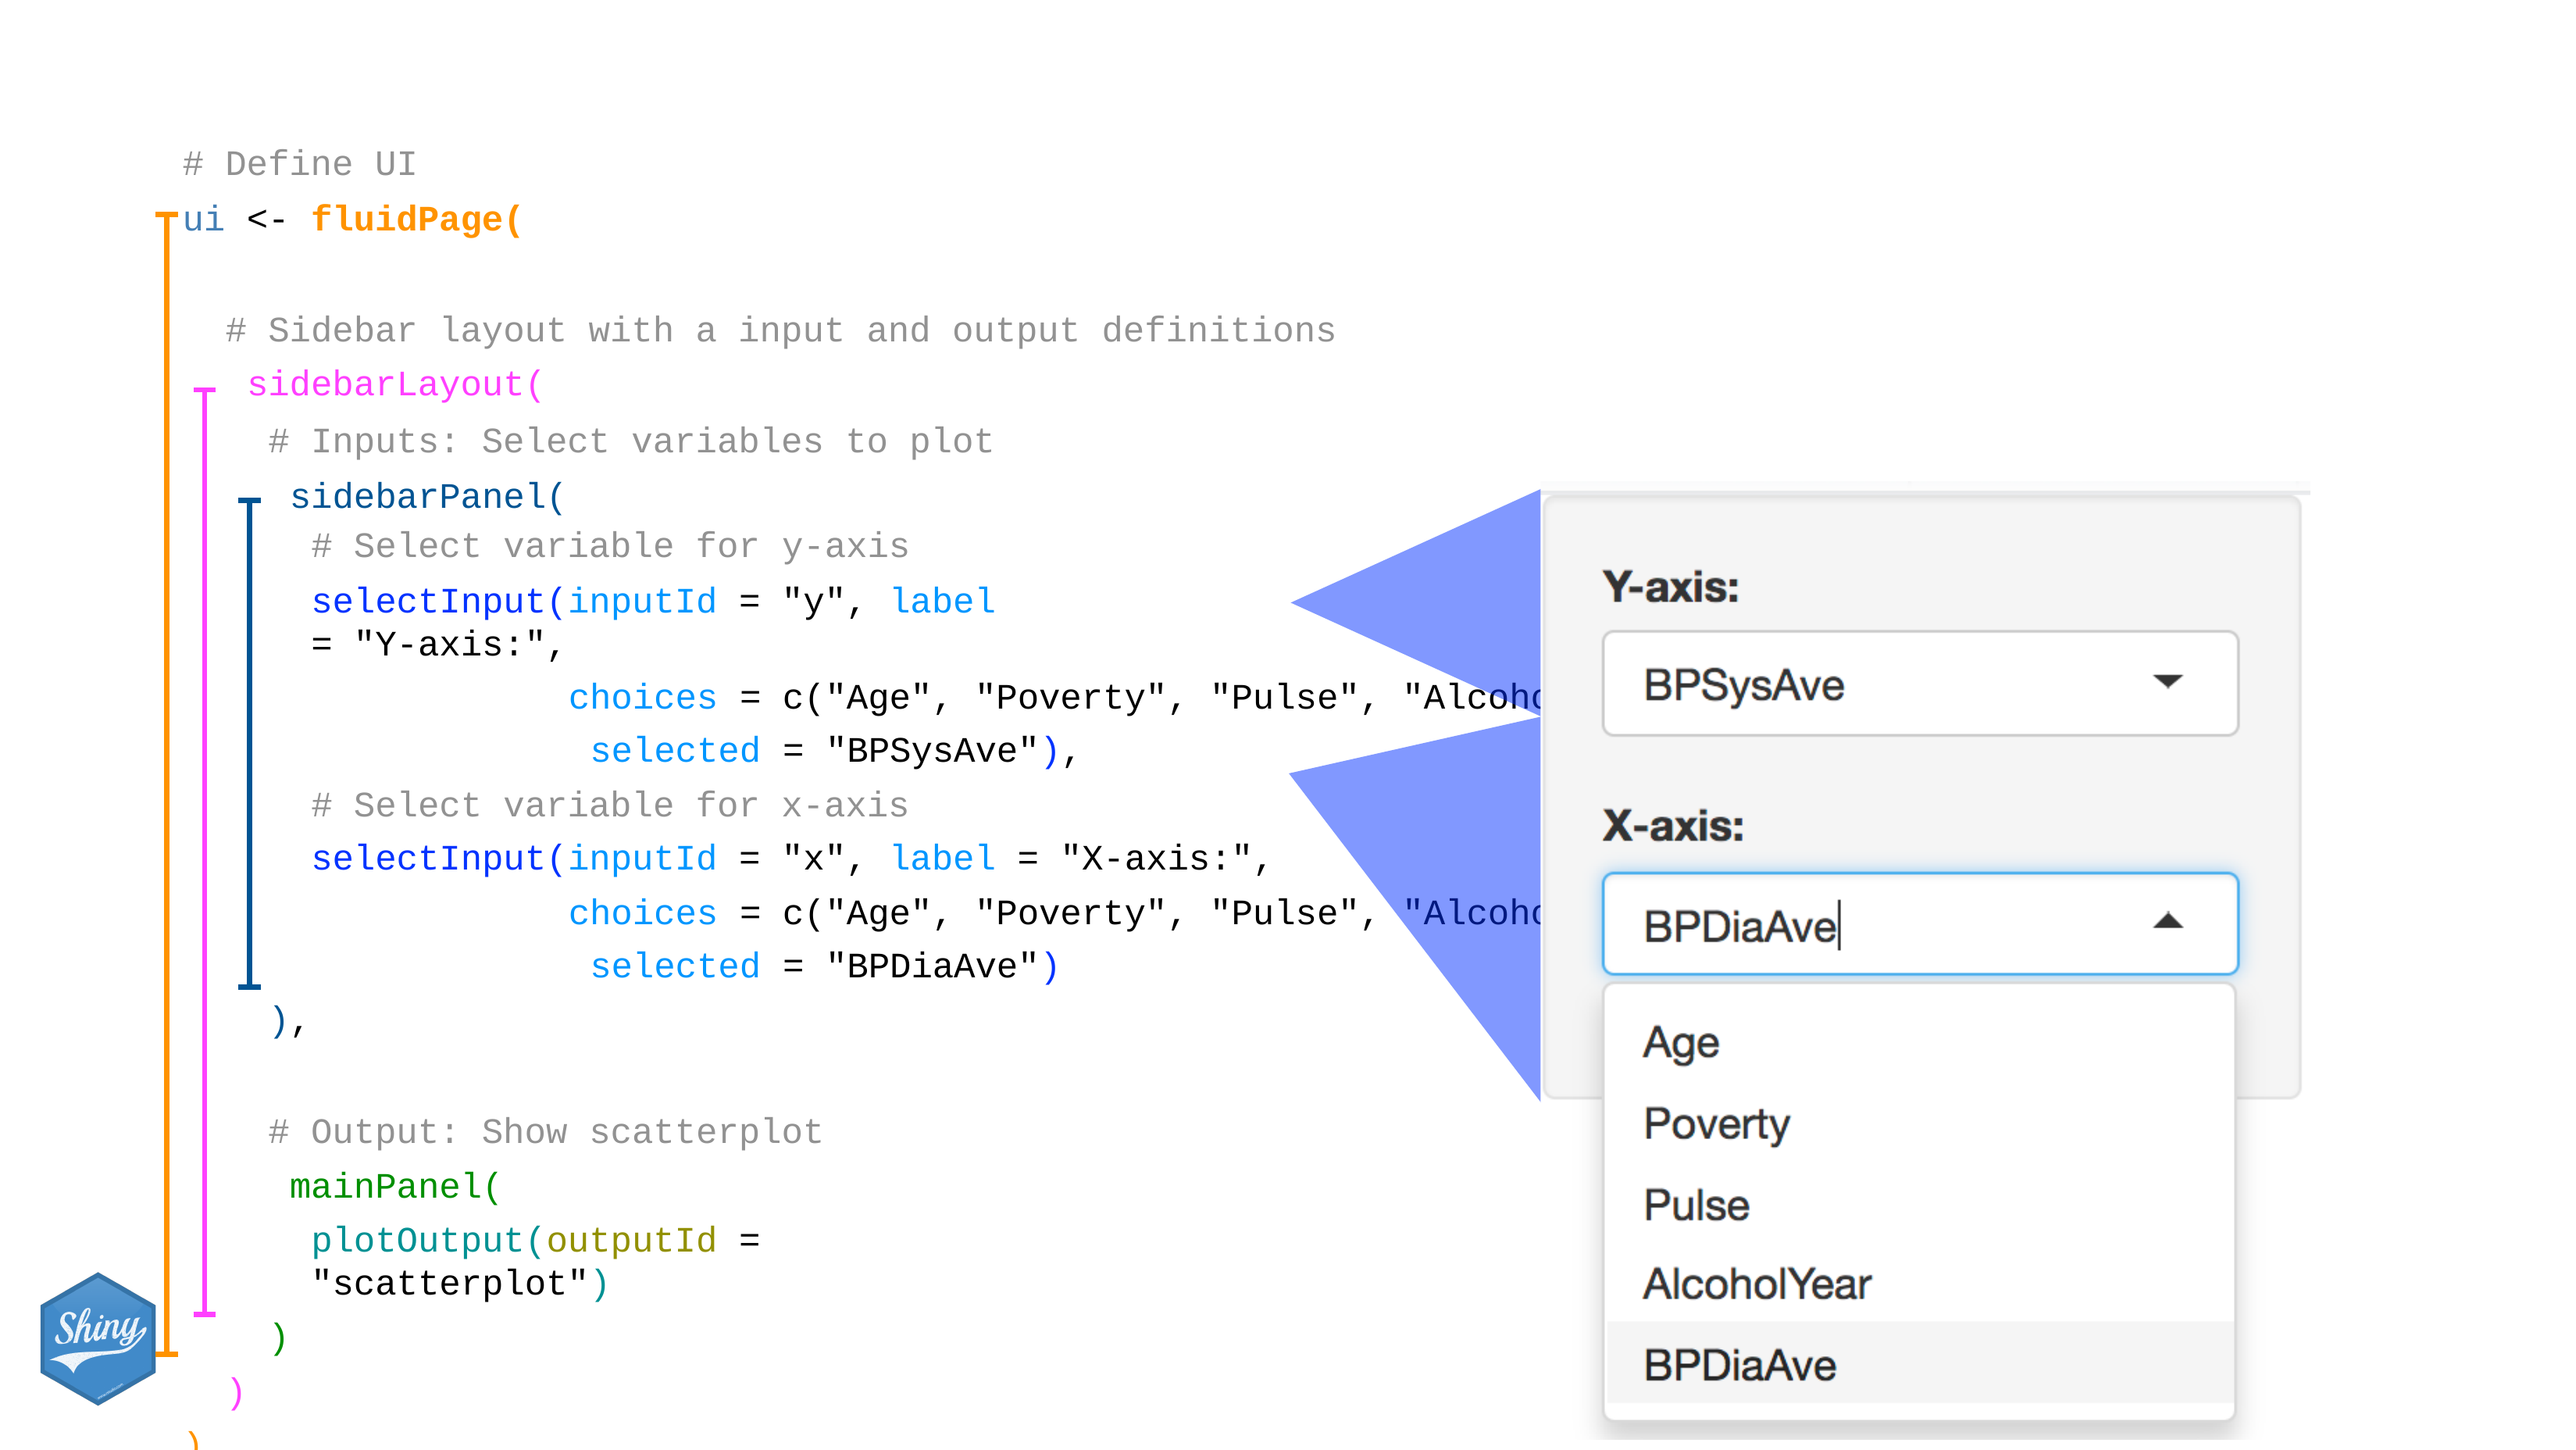

# Define UI
ui <- fluidPage(

# Sidebar layout with a input and output definitions  sidebarLayout(
# Inputs: Select variables to plot  sidebarPanel(
# Select variable for y-axis
selectInput(inputId = "y", label = "Y-axis:",
choices = c("Age", "Poverty", "Pulse", "AlcoholYear", "BPSysAve"),  selected = "BPSysAve"),
# Select variable for x-axis  selectInput(inputId = "x", label = "X-axis:",
choices = c("Age", "Poverty", "Pulse", "AlcoholYear", "BPDiaAve"),  selected = "BPDiaAve")
),

# Output: Show scatterplot  mainPanel(
plotOutput(outputId = "scatterplot")
)
)
)